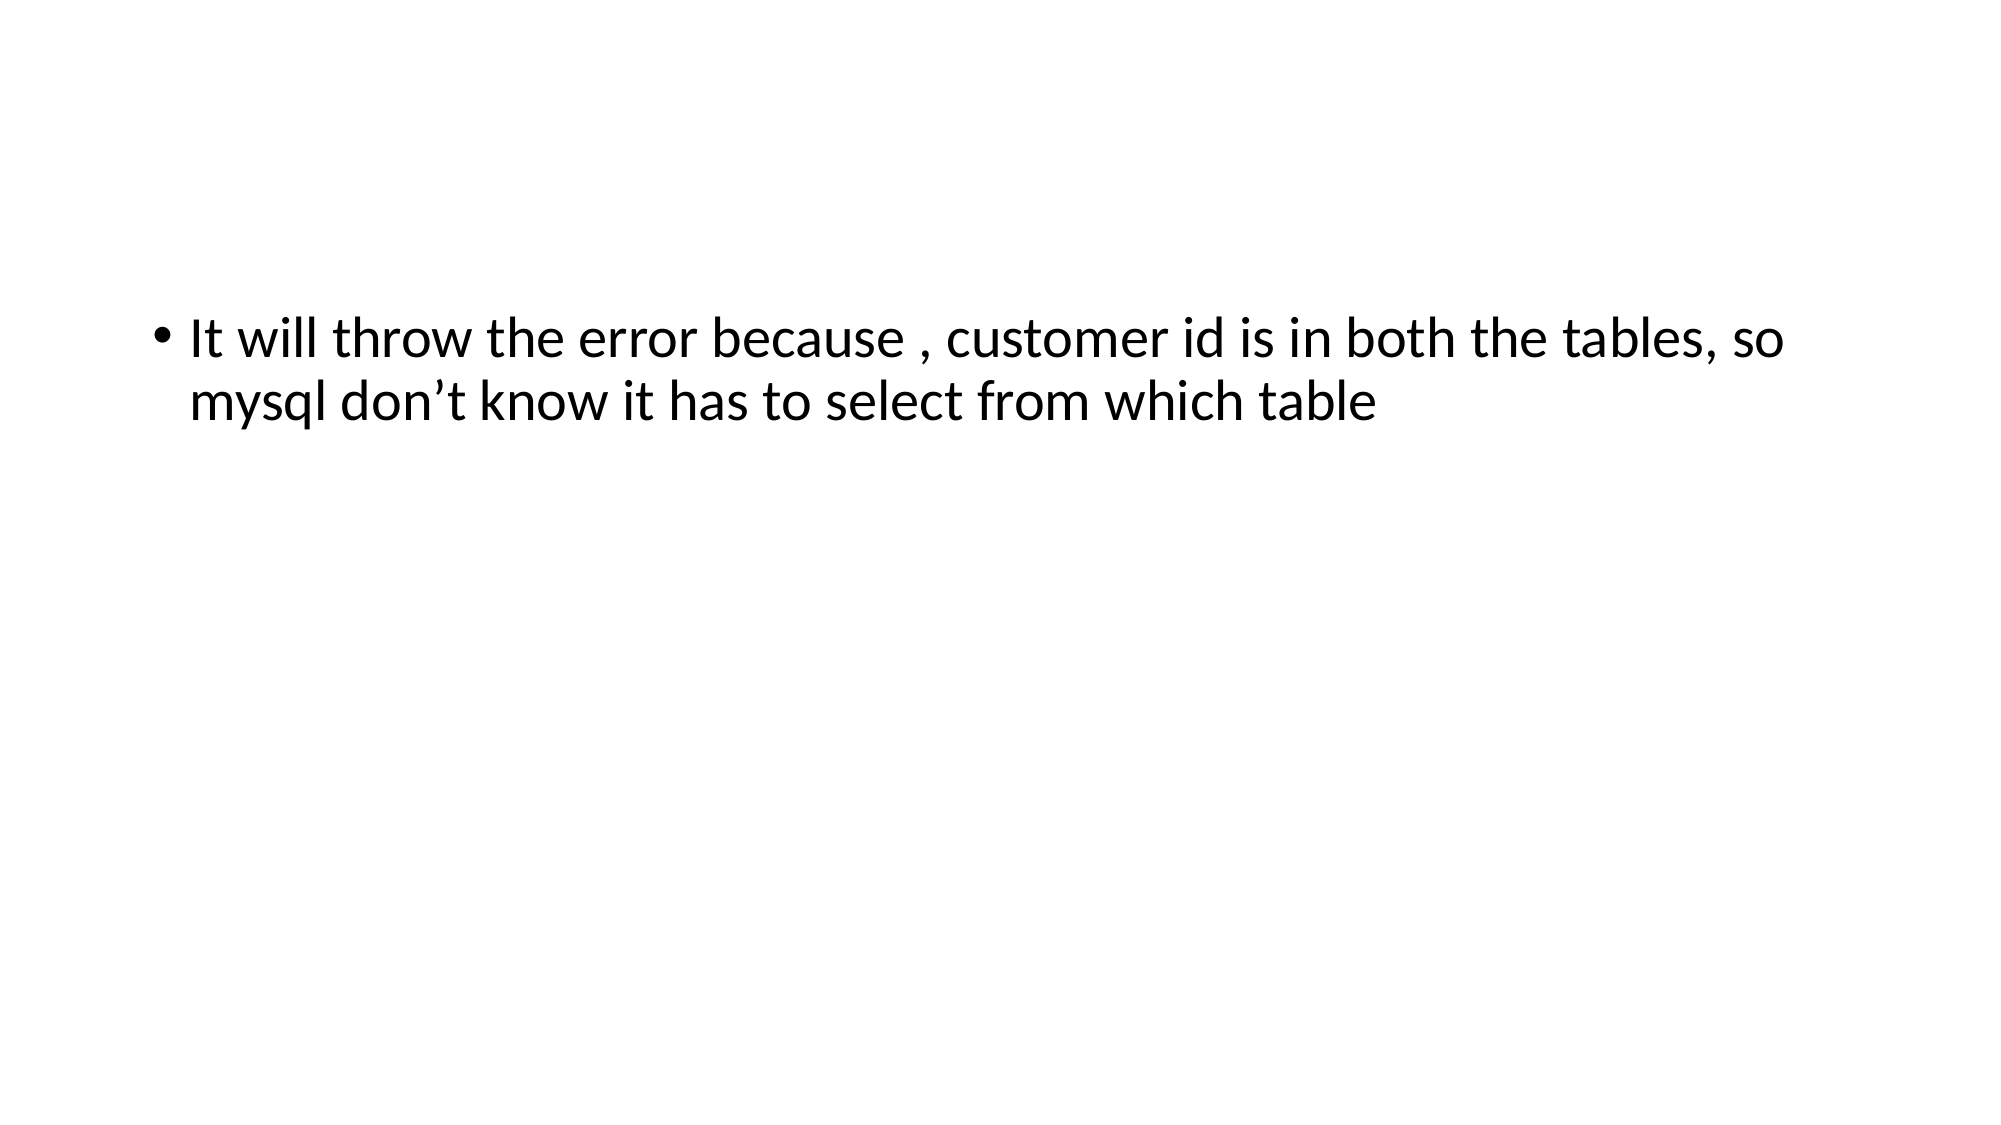

#
It will throw the error because , customer id is in both the tables, so mysql don’t know it has to select from which table